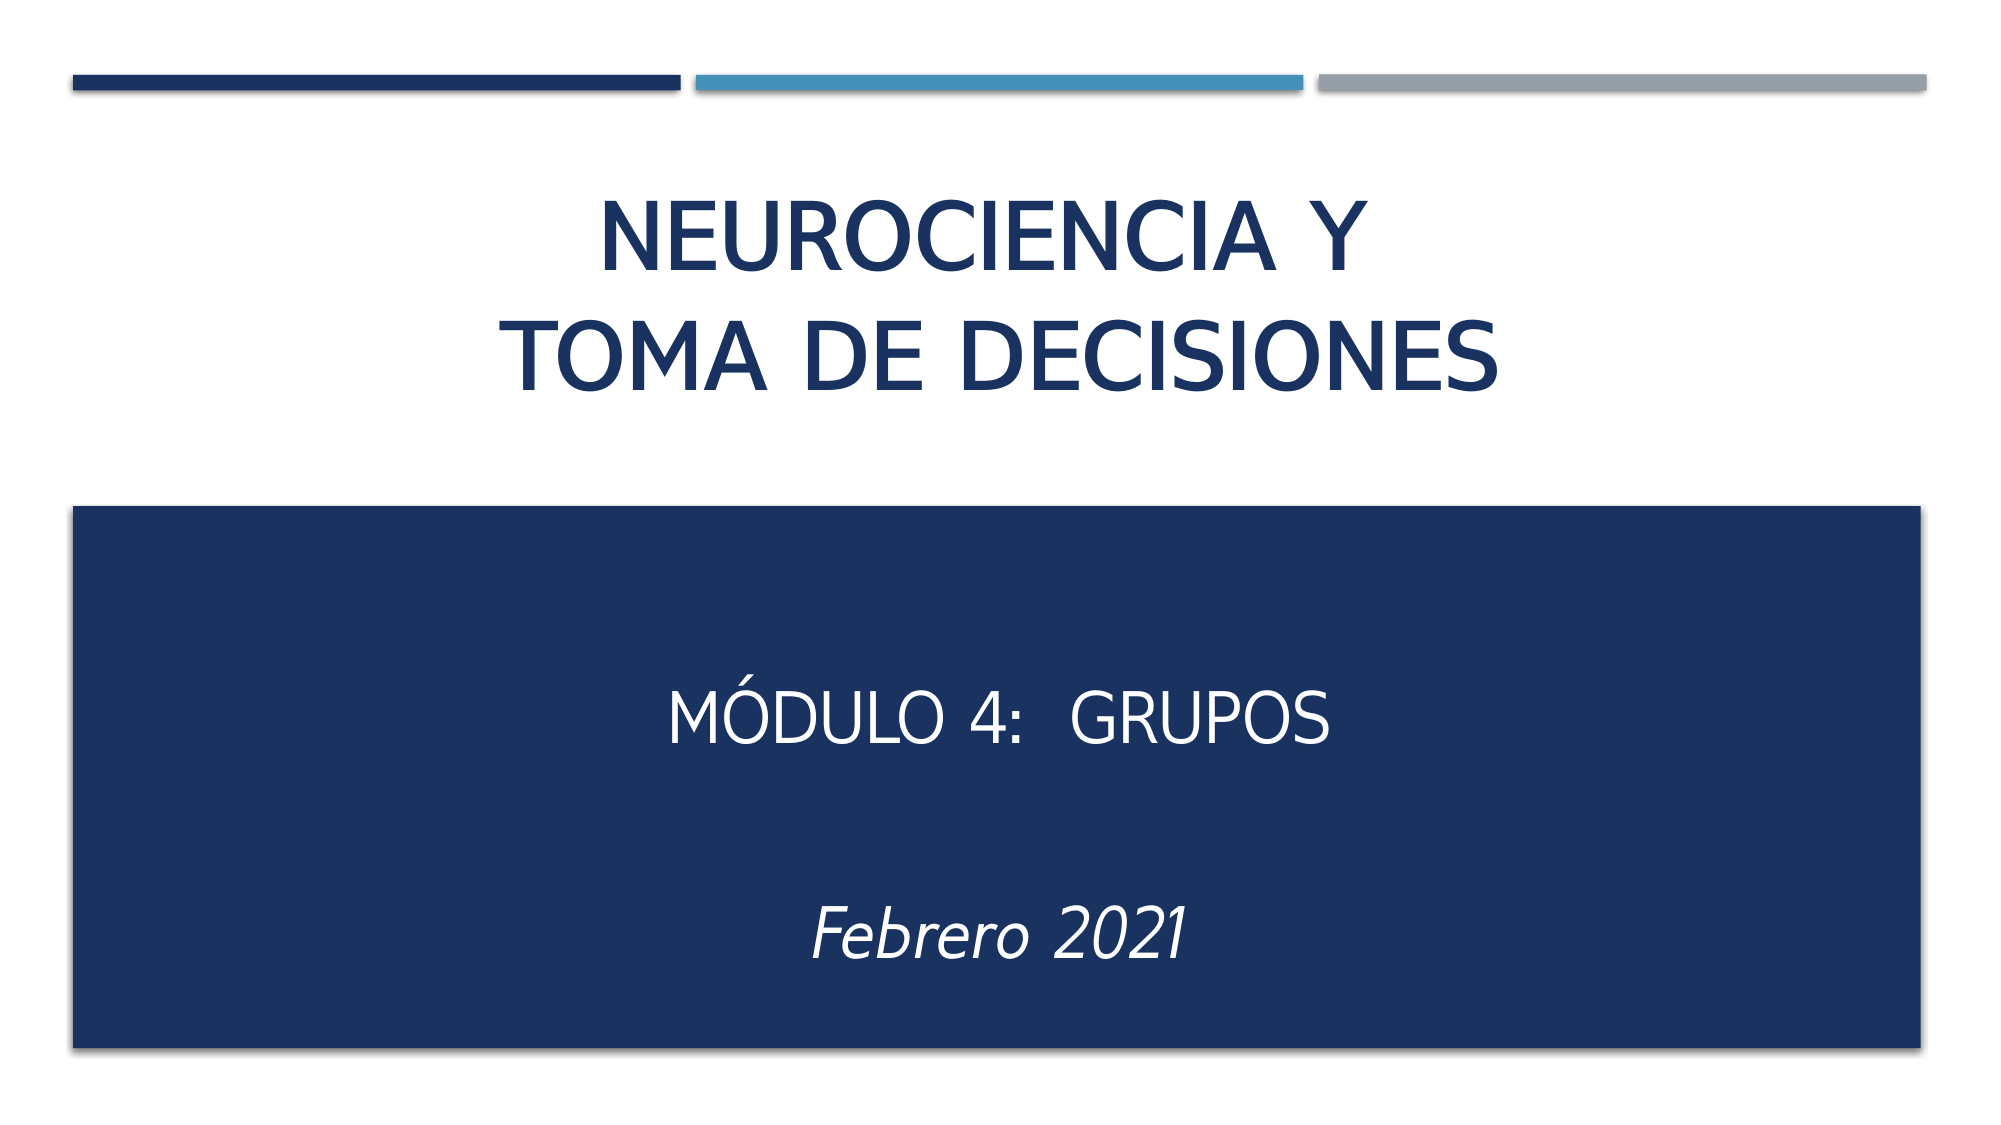

# neurociencia y TOMA DE DECISIONES
Módulo 4:  grupos
Febrero 2021